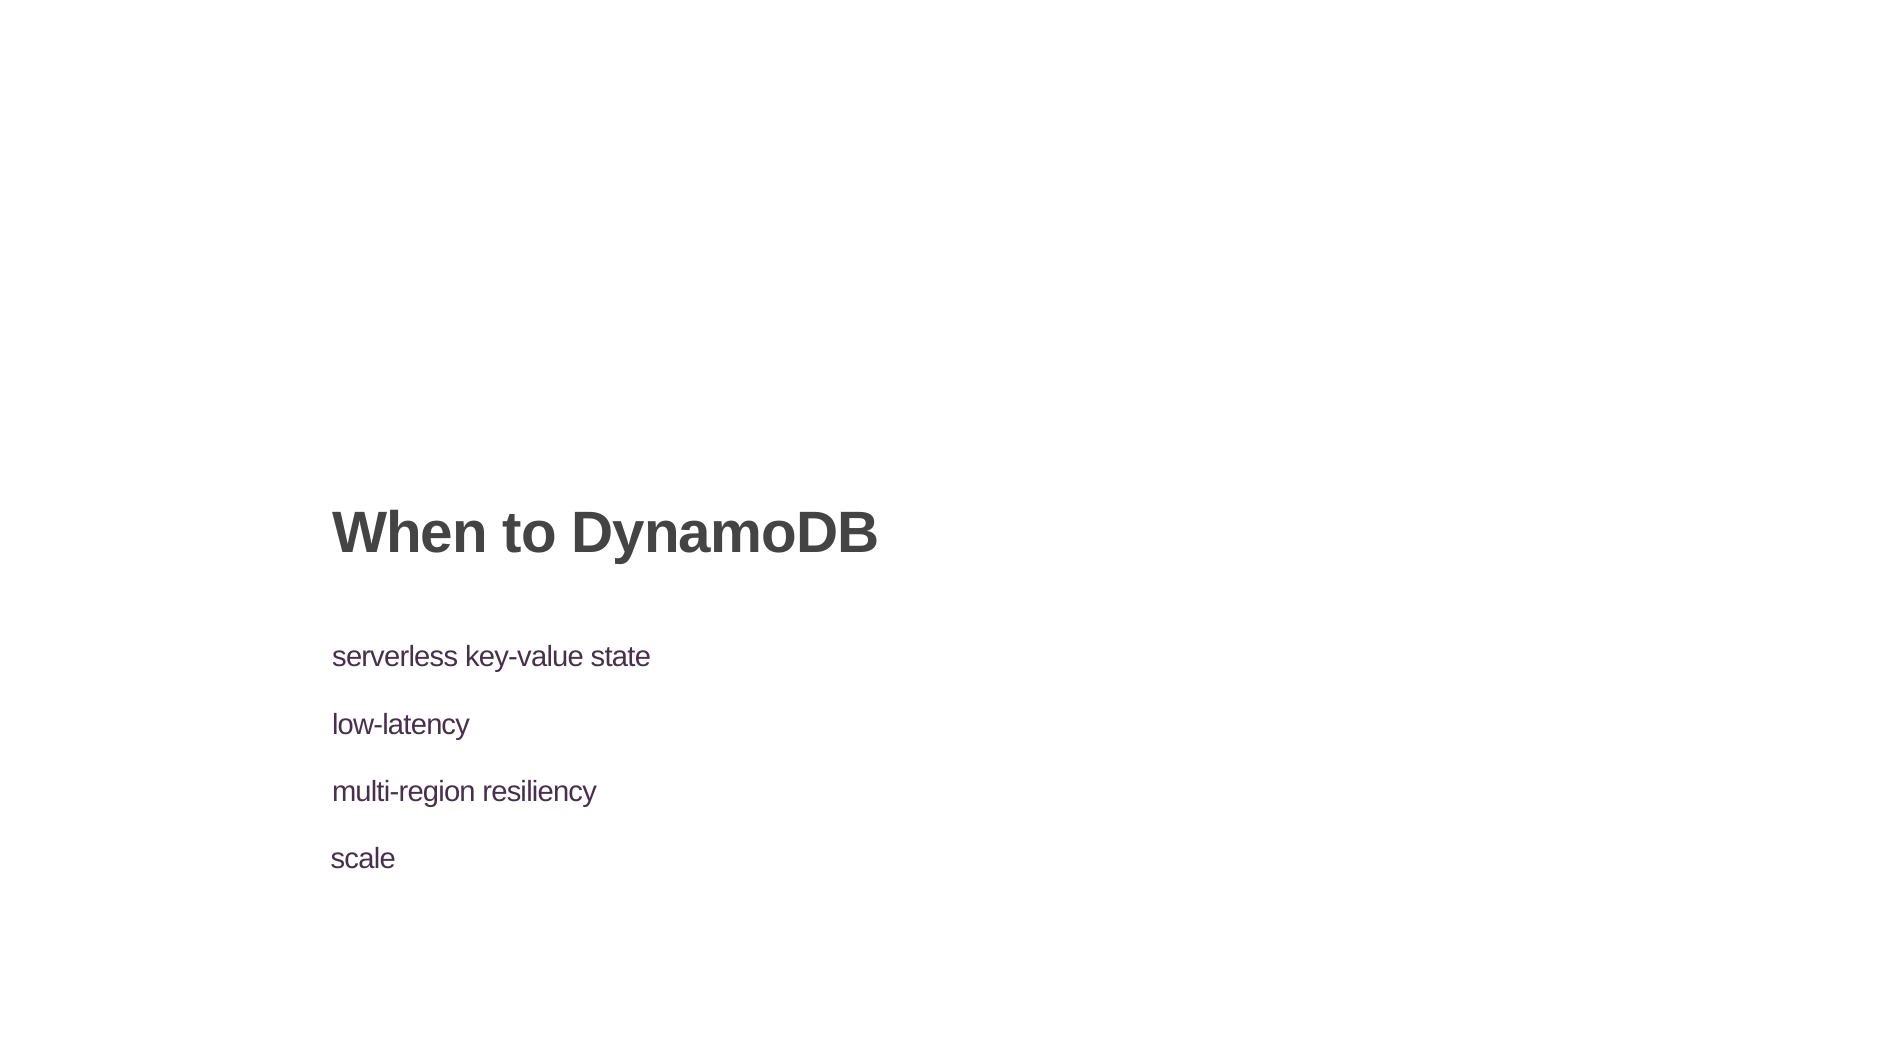

When to DynamoDB
serverless key-value state
low-latency
multi-region resiliency
scale